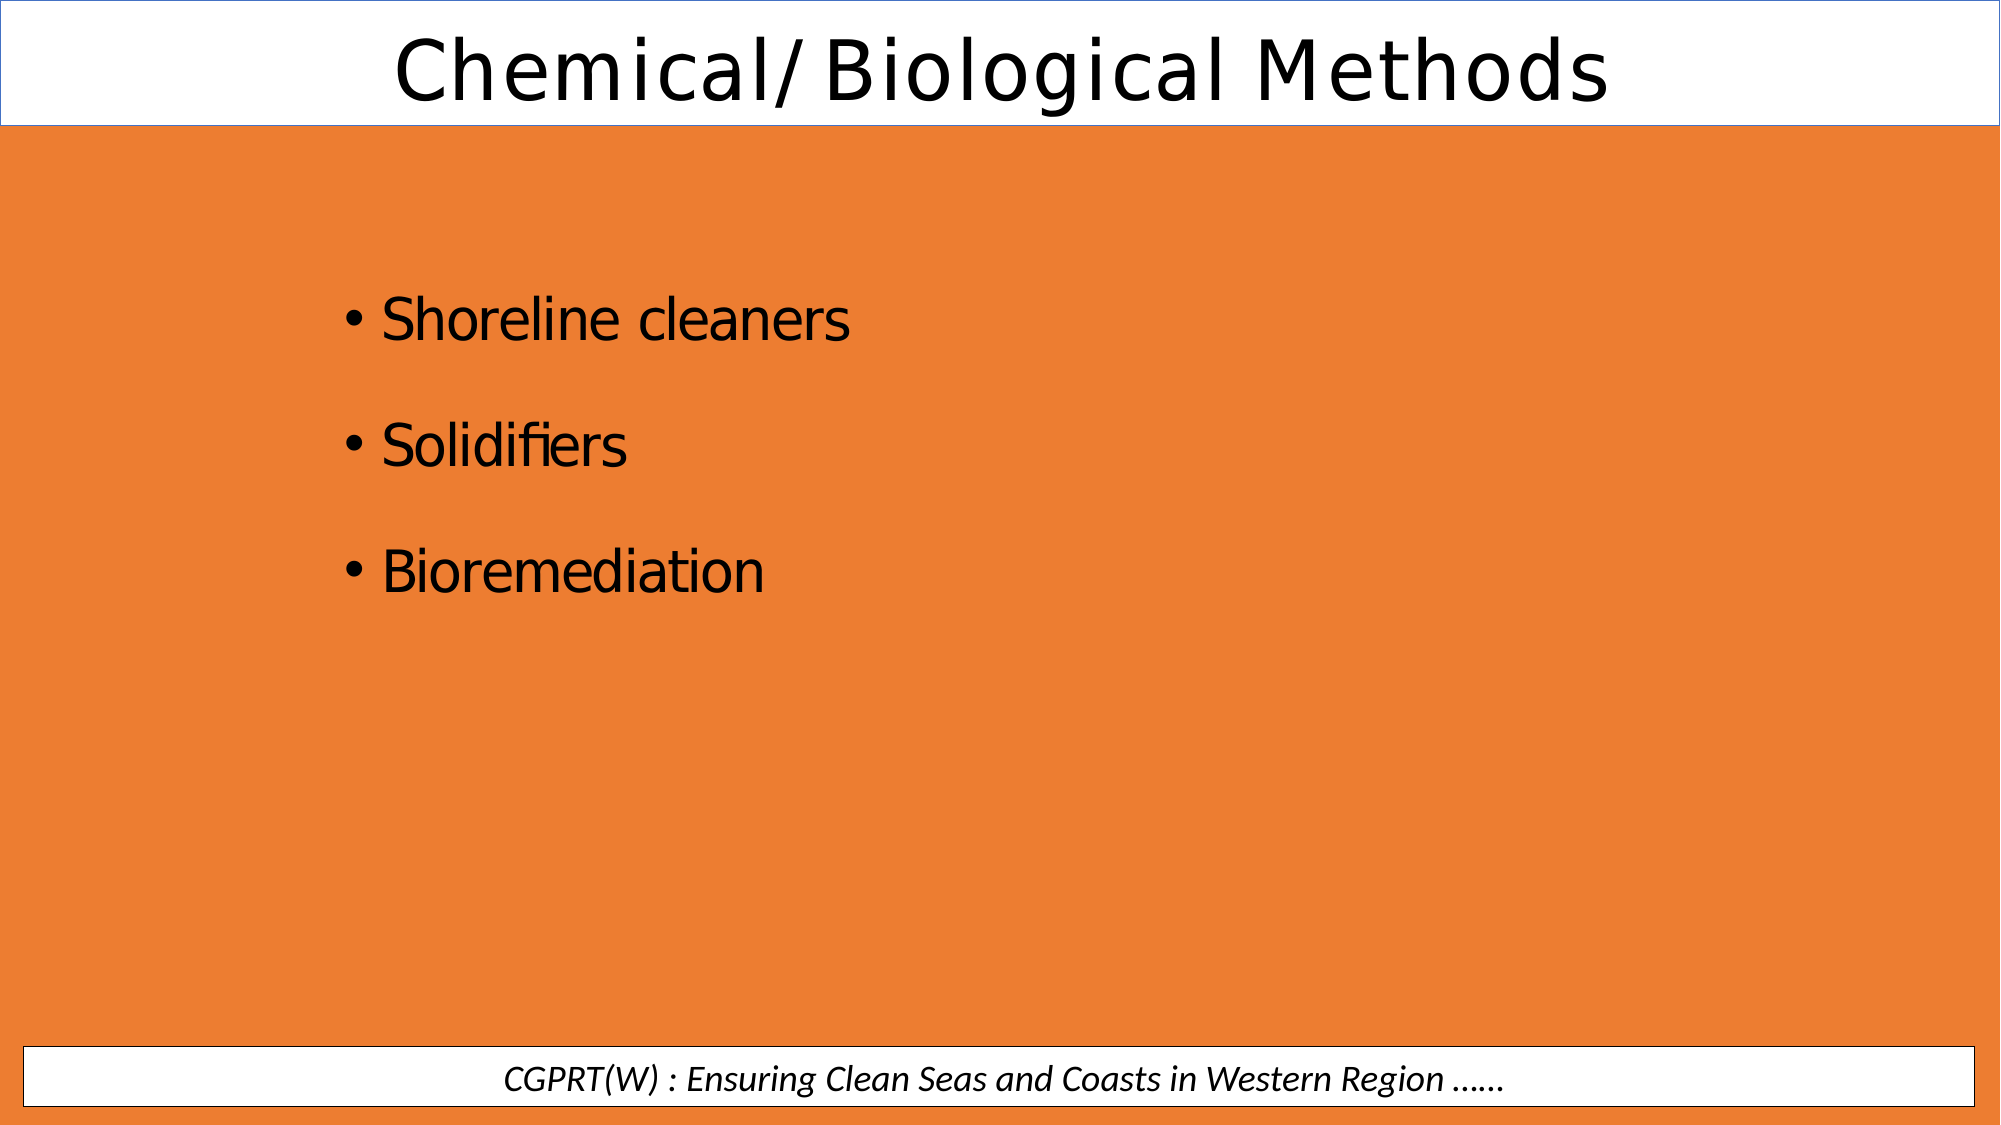

Chemical/Biological Methods

Shoreline cleaners
Solidifiers
Bioremediation
 CGPRT(W) : Ensuring Clean Seas and Coasts in Western Region ……